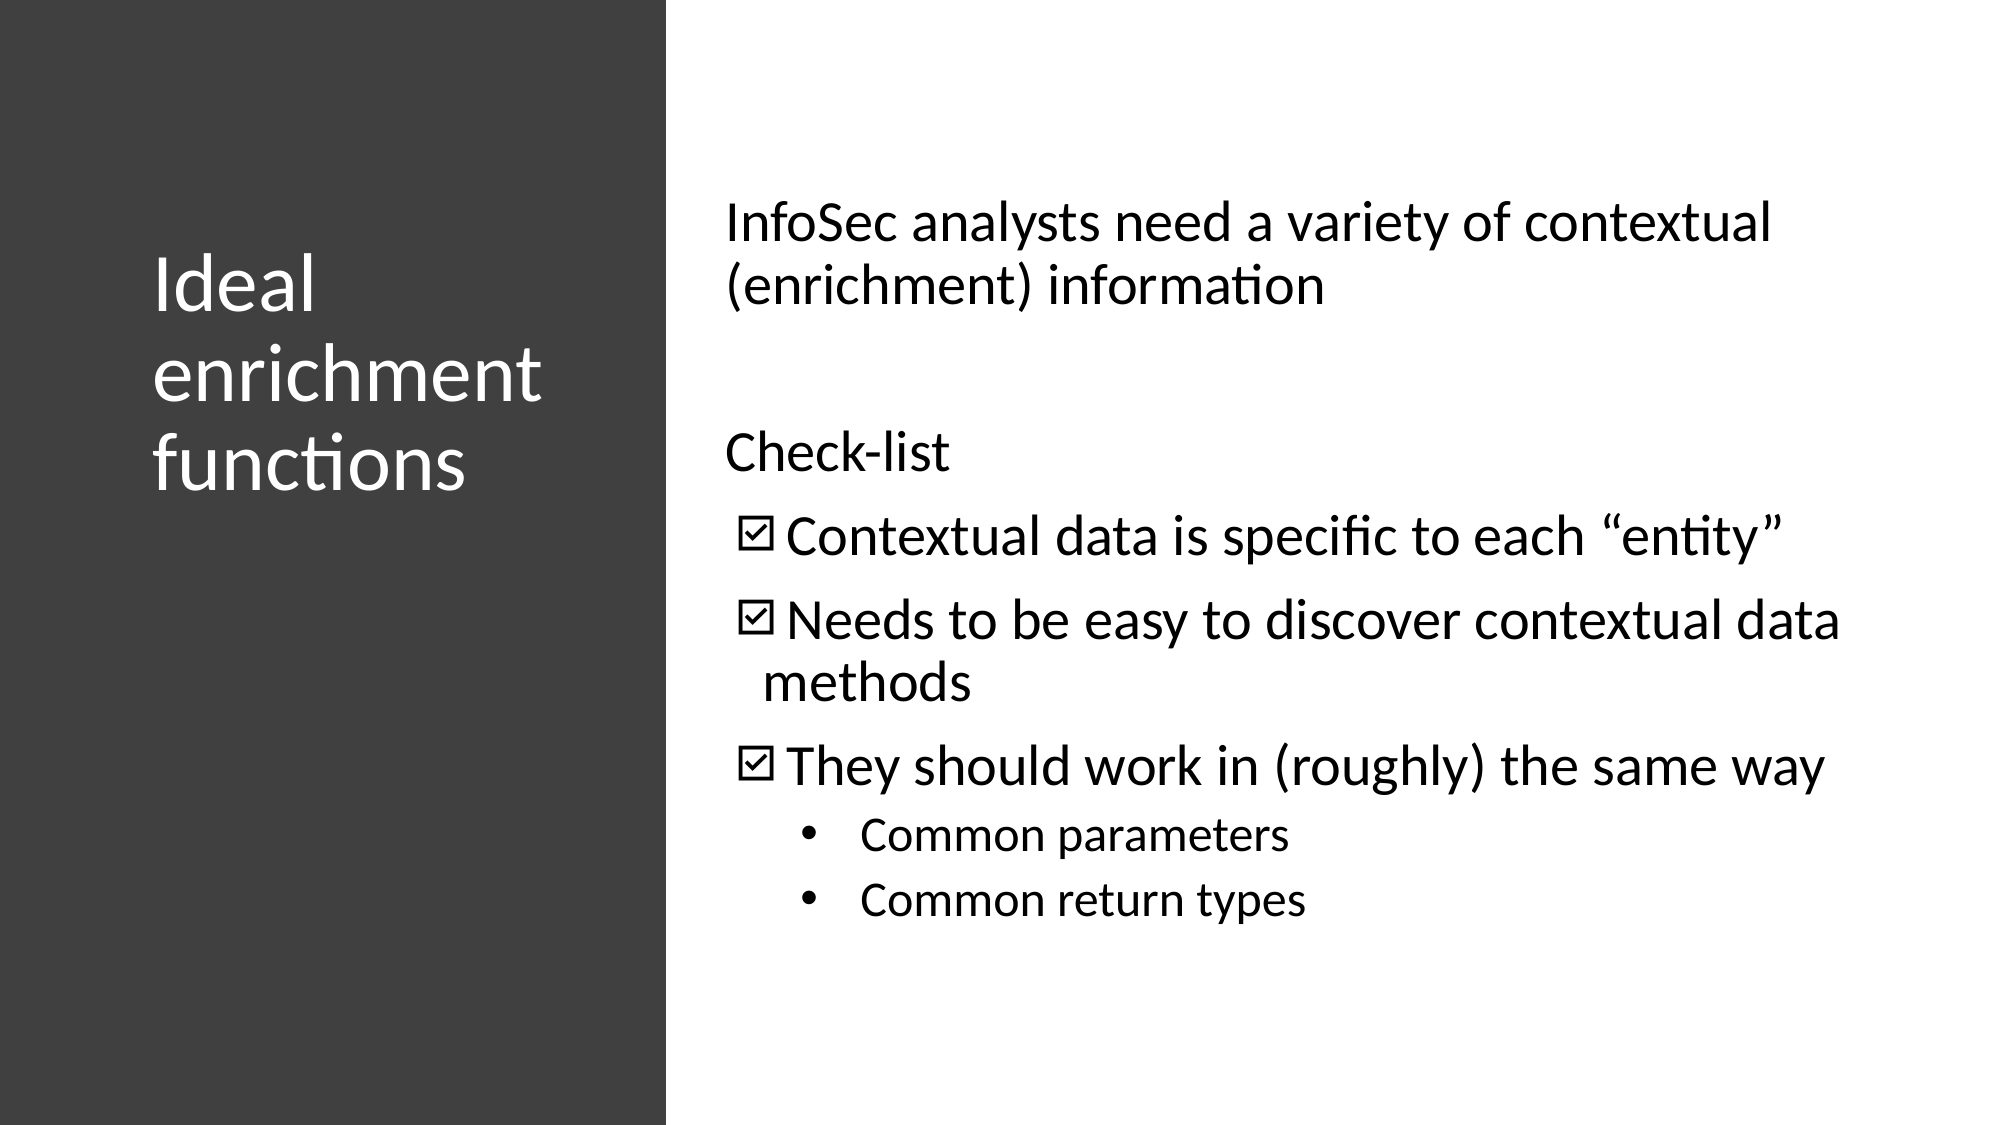

InfoSec analysts need a variety of contextual (enrichment) information

Check-list
Contextual data is specific to each “entity”
Needs to be easy to discover contextual data methods
They should work in (roughly) the same way
  Common parameters
  Common return types
# Ideal enrichment functions